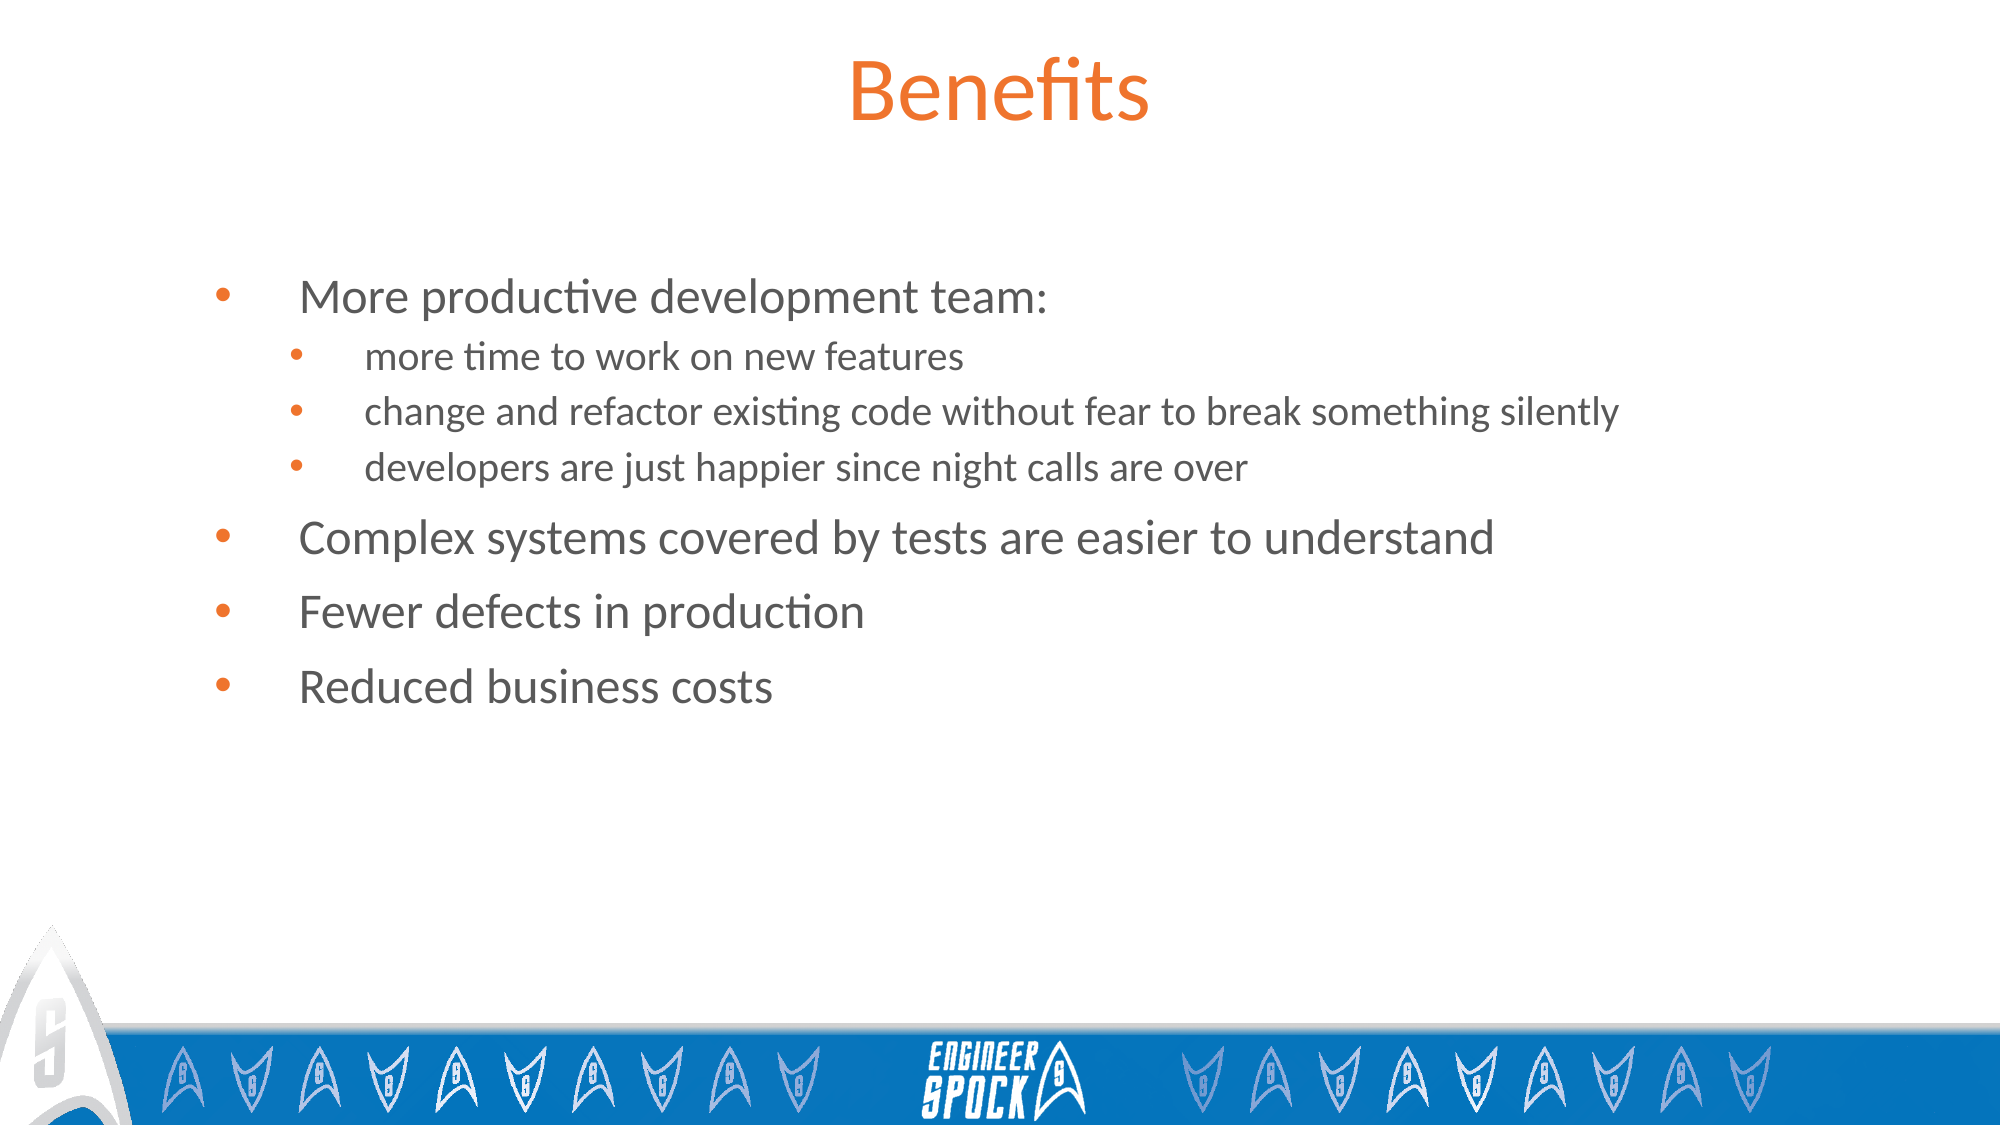

# Benefits
More productive development team:
more time to work on new features
change and refactor existing code without fear to break something silently
developers are just happier since night calls are over
Complex systems covered by tests are easier to understand
Fewer defects in production
Reduced business costs